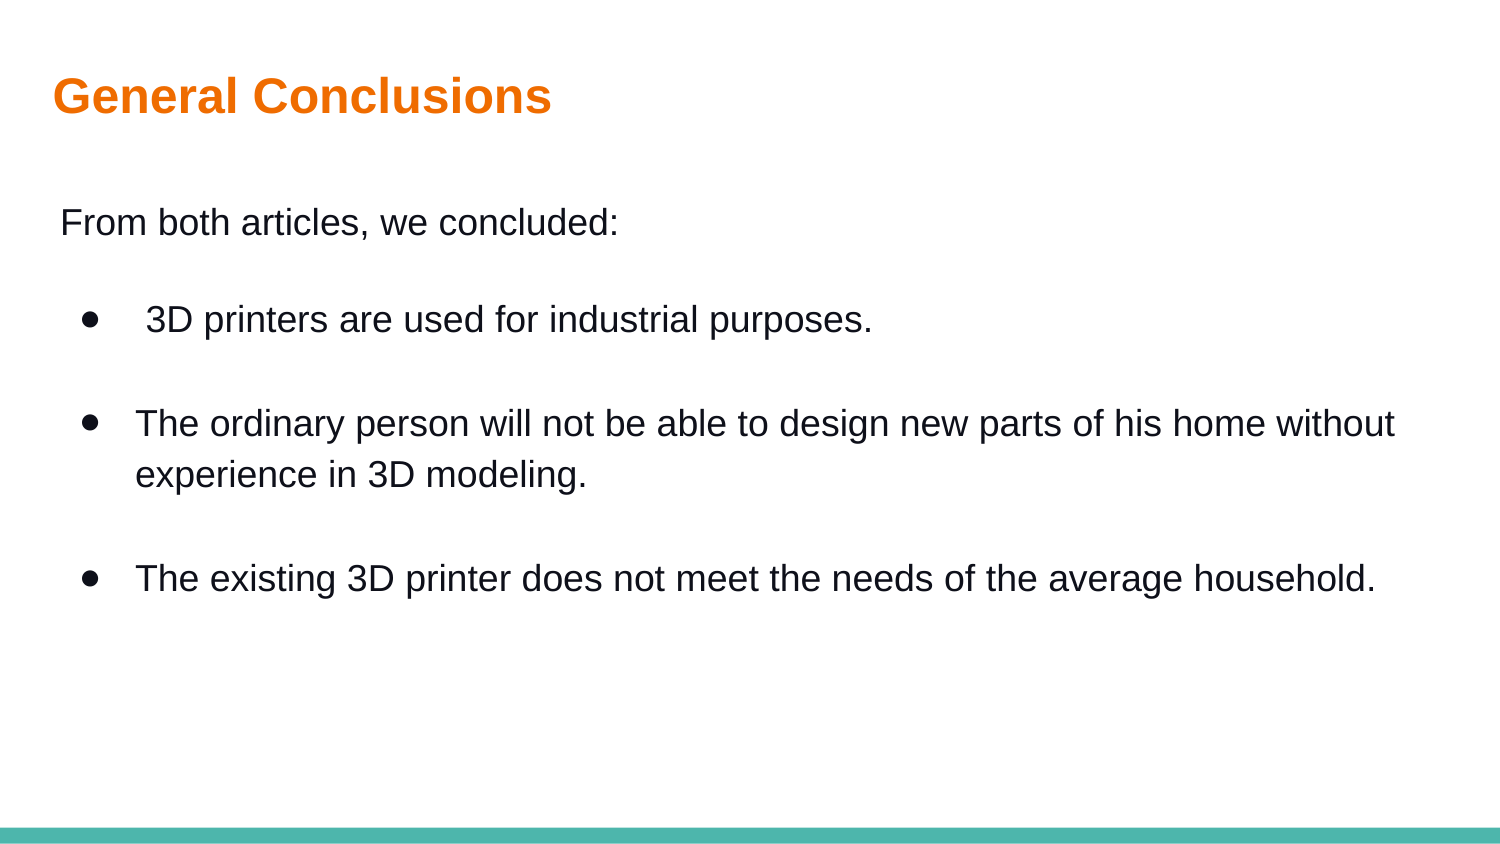

# General Conclusions

From both articles, we concluded:
 3D printers are used for industrial purposes.
The ordinary person will not be able to design new parts of his home without experience in 3D modeling.
The existing 3D printer does not meet the needs of the average household.